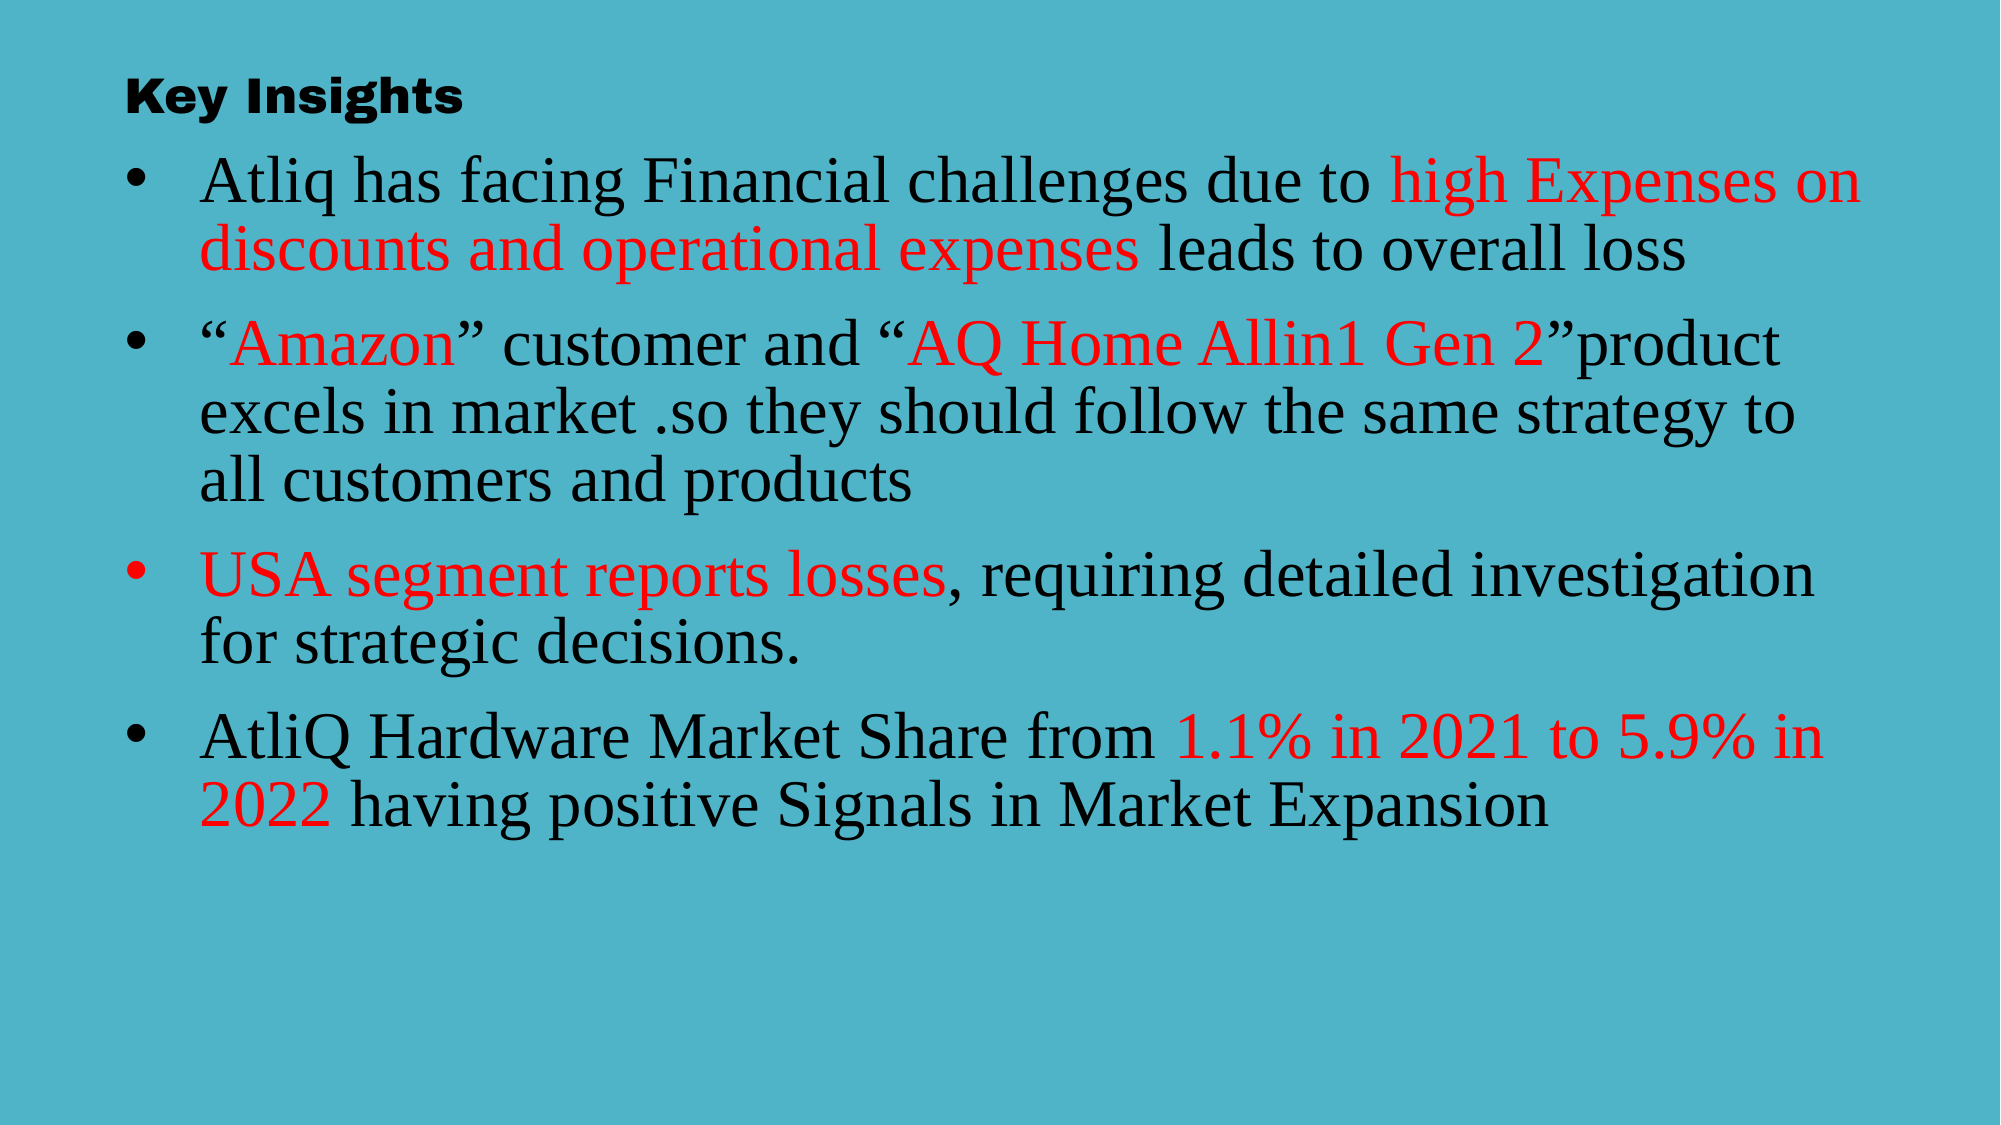

Key Insights
Atliq has facing Financial challenges due to high Expenses on discounts and operational expenses leads to overall loss
“Amazon” customer and “AQ Home Allin1 Gen 2”product excels in market .so they should follow the same strategy to all customers and products
USA segment reports losses, requiring detailed investigation for strategic decisions.
AtliQ Hardware Market Share from 1.1% in 2021 to 5.9% in 2022 having positive Signals in Market Expansion